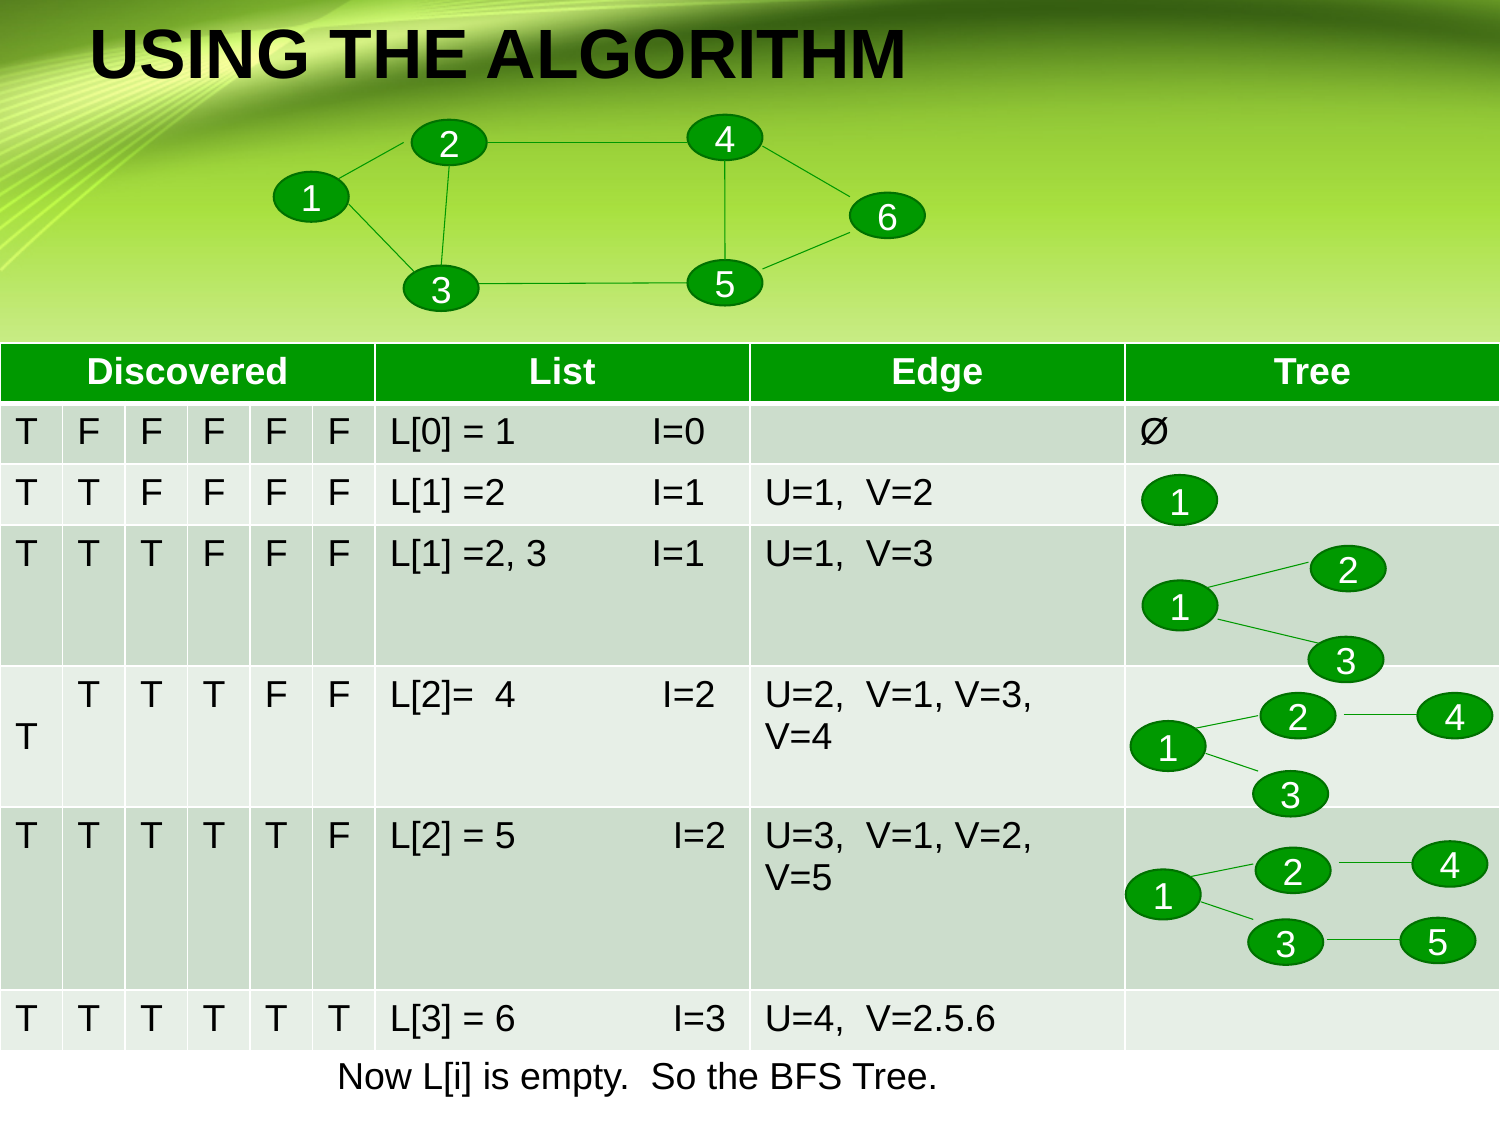

# USING THE ALGORITHM
4
2
1
6
5
3
| Discovered |  |  |  |  |  | List | Edge | Tree |
| --- | --- | --- | --- | --- | --- | --- | --- | --- |
| T | F | F | F | F | F | L[0] = 1 I=0 |  | Ø |
| T | T | F | F | F | F | L[1] =2 I=1 | U=1, V=2 |  |
| T | T | T | F | F | F | L[1] =2, 3 I=1 | U=1, V=3 |  |
| T | T | T | T | F | F | L[2]= 4 I=2 | U=2, V=1, V=3, V=4 |  |
| T | T | T | T | T | F | L[2] = 5 I=2 | U=3, V=1, V=2, V=5 |  |
| T | T | T | T | T | T | L[3] = 6 I=3 | U=4, V=2.5.6 |  |
1
2
1
3
2
4
1
3
4
2
1
5
3
Now L[i] is empty.  So the BFS Tree.